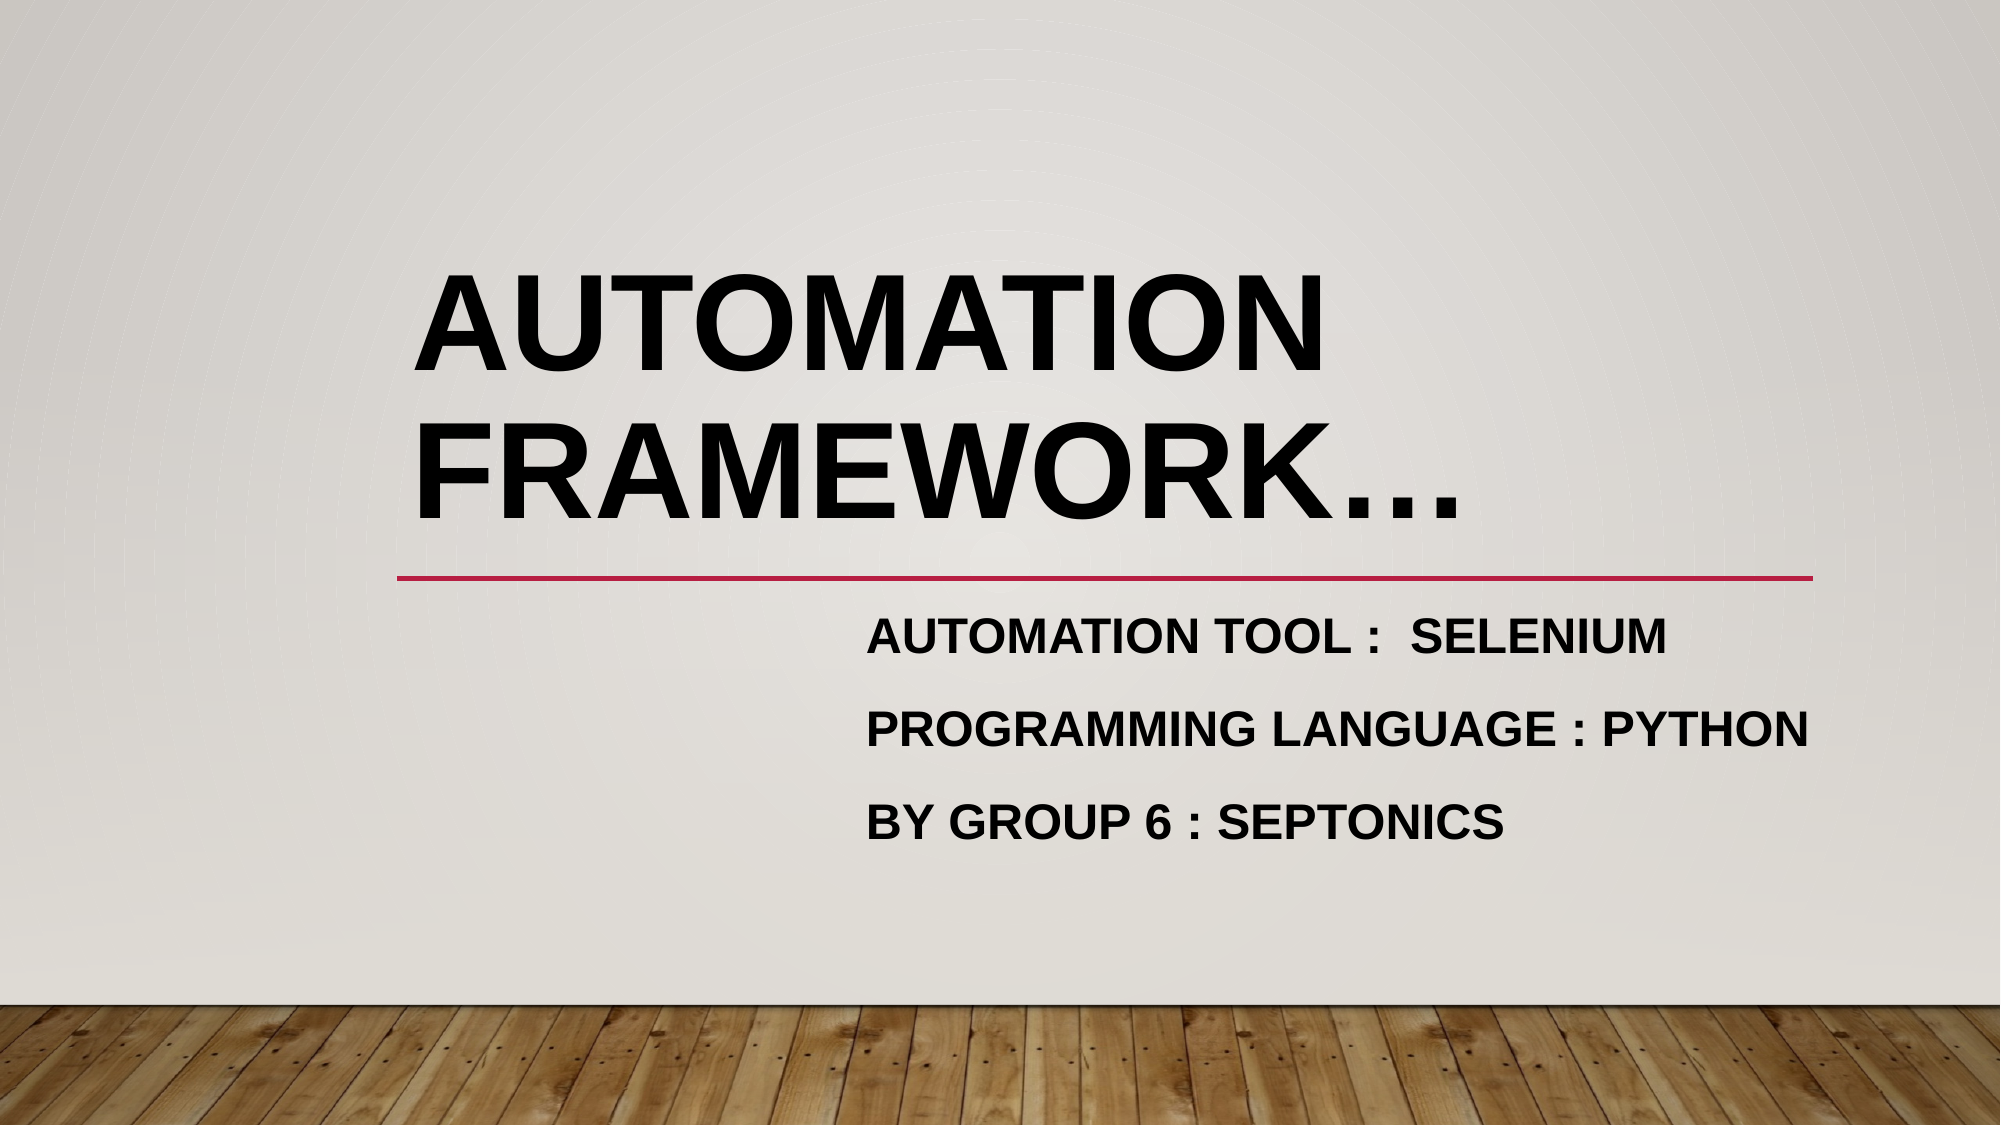

# AUTOMATION FRAMEWORK…
Automation tool :  selenium
Programming language : python
by Group 6 : septonics